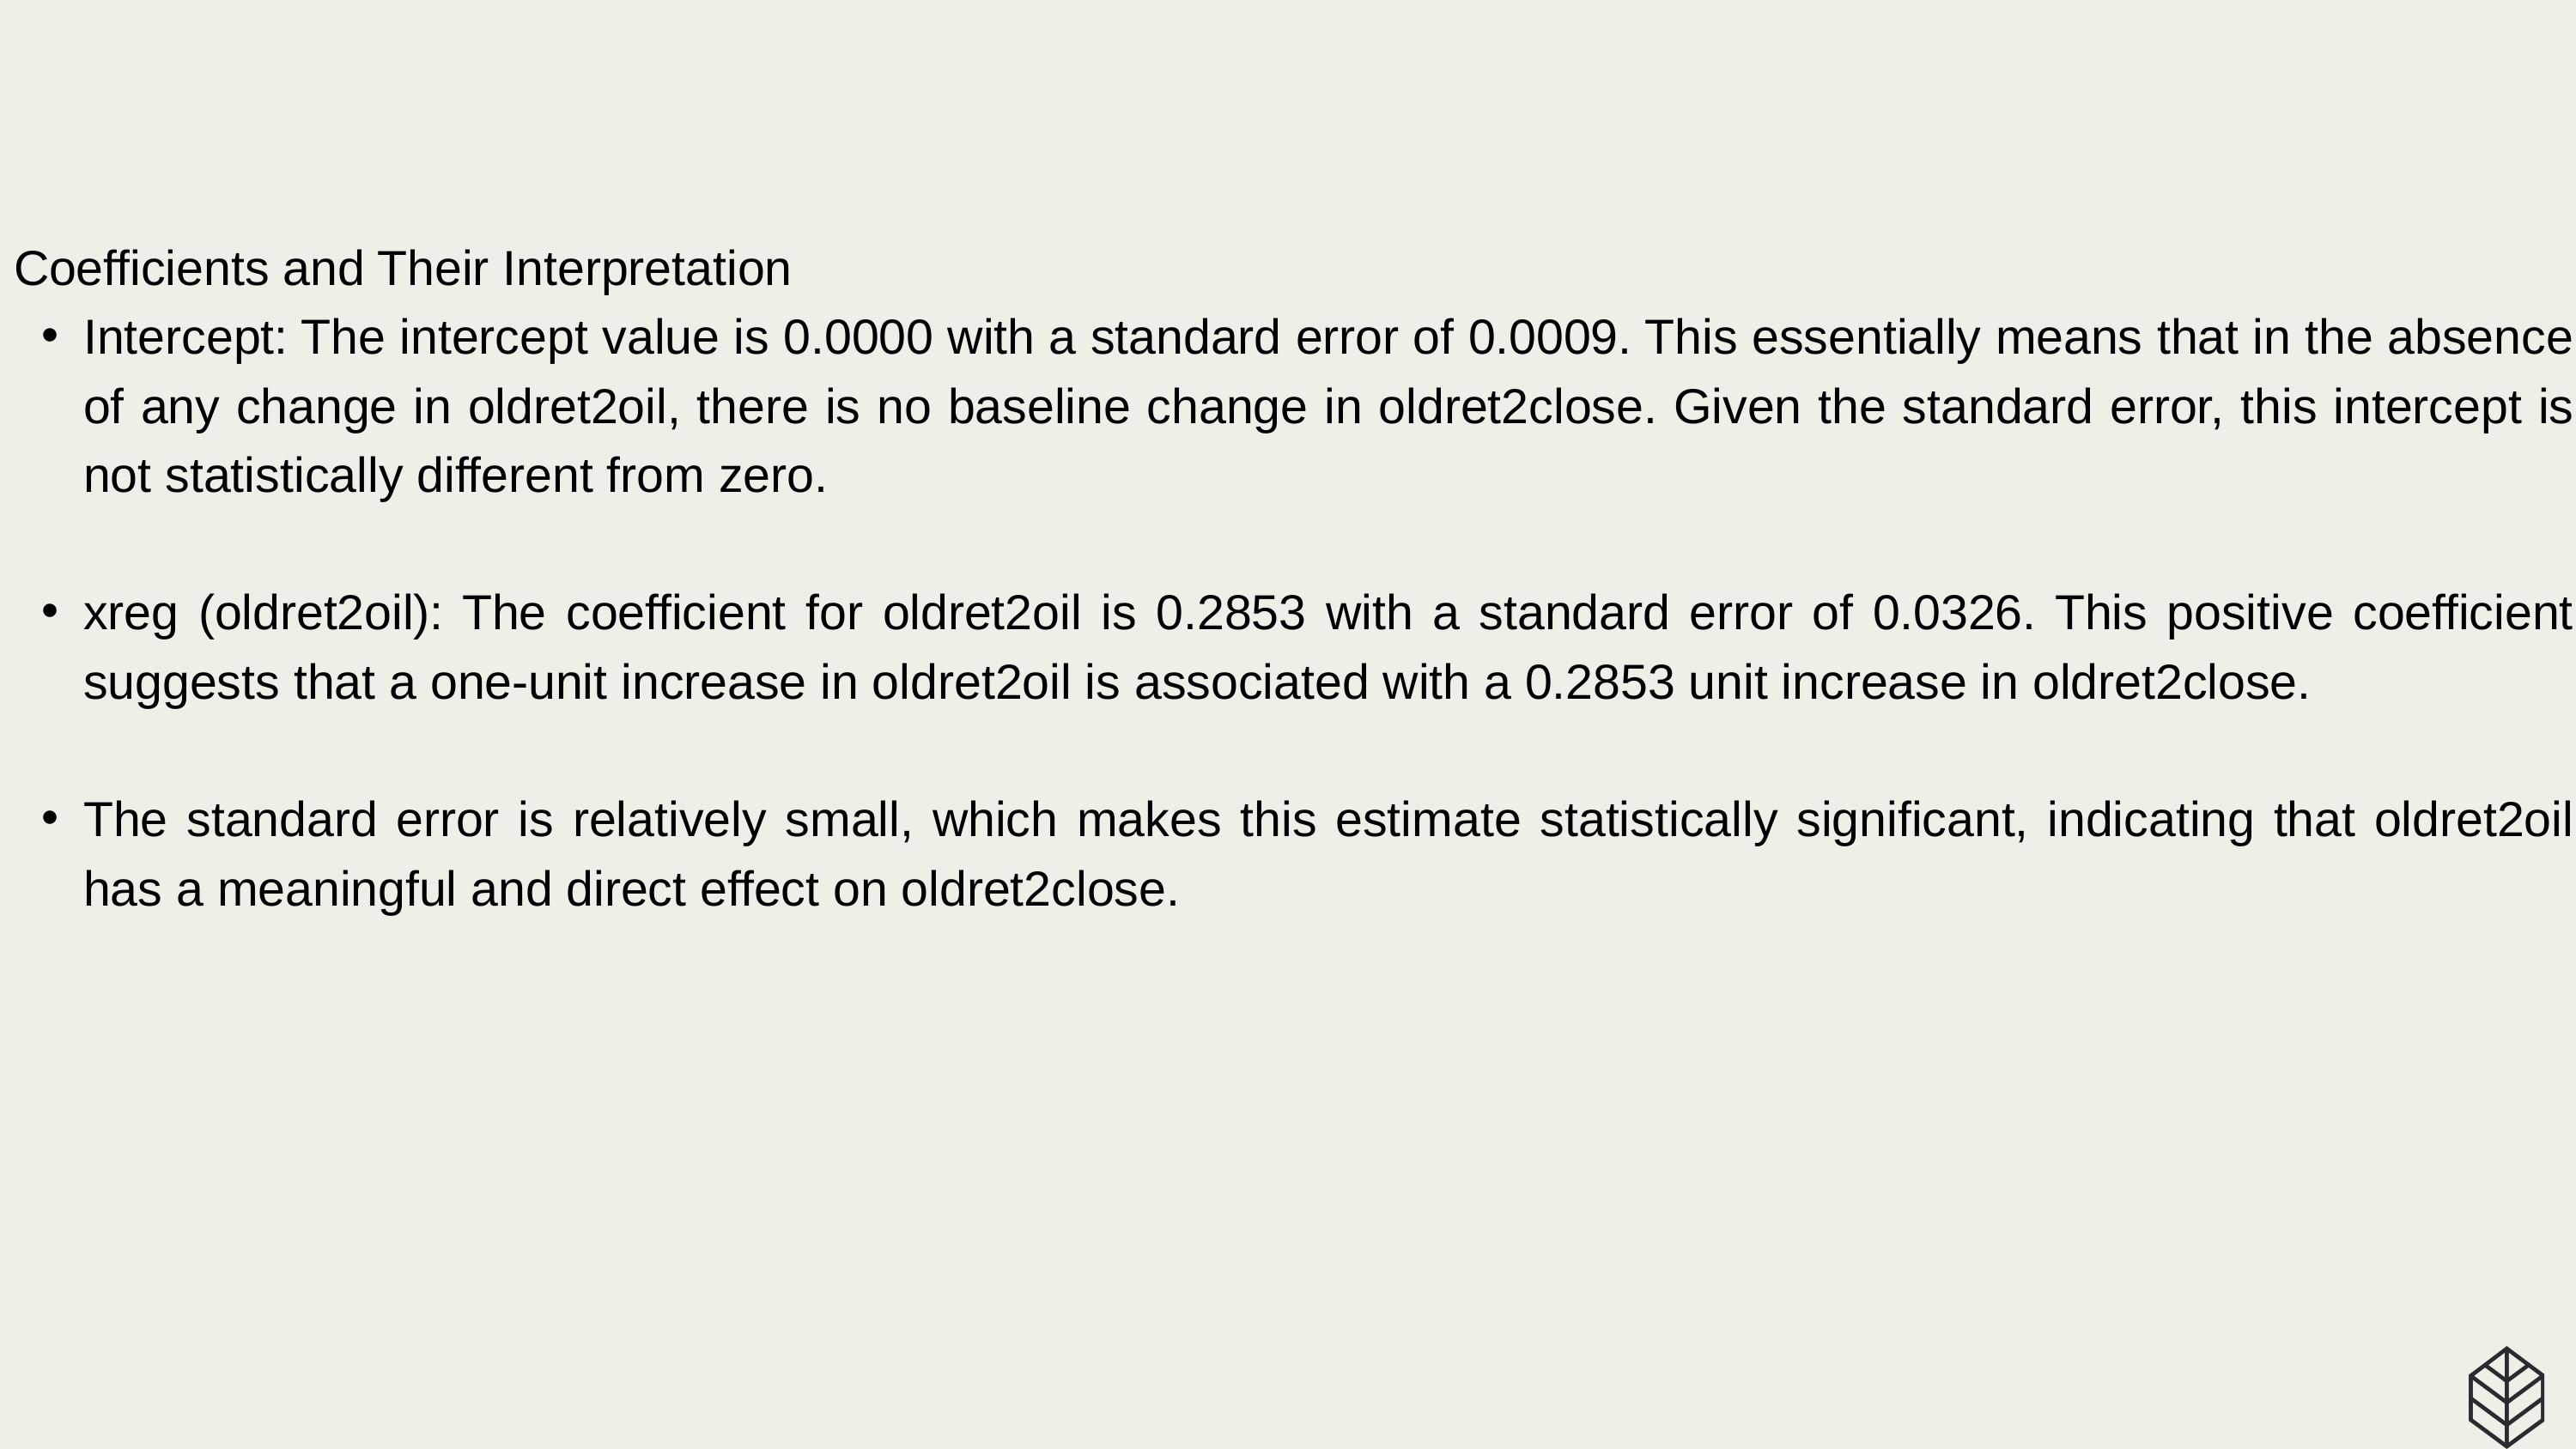

Coefficients and Their Interpretation
Intercept: The intercept value is 0.0000 with a standard error of 0.0009. This essentially means that in the absence of any change in oldret2oil, there is no baseline change in oldret2close. Given the standard error, this intercept is not statistically different from zero.

xreg (oldret2oil): The coefficient for oldret2oil is 0.2853 with a standard error of 0.0326. This positive coefficient suggests that a one-unit increase in oldret2oil is associated with a 0.2853 unit increase in oldret2close.

The standard error is relatively small, which makes this estimate statistically significant, indicating that oldret2oil has a meaningful and direct effect on oldret2close.